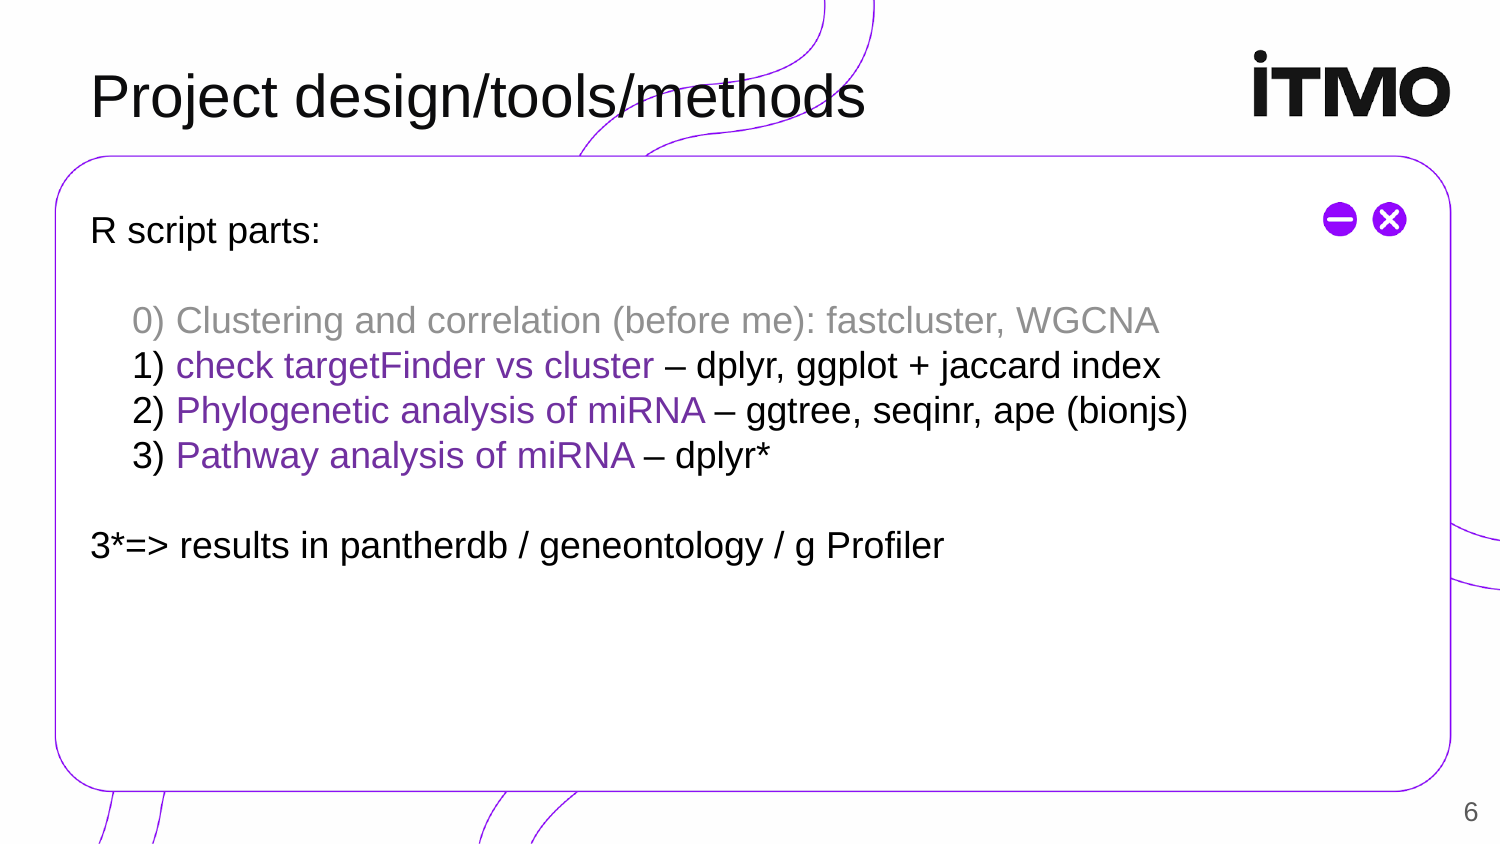

# Project design/tools/methods
R script parts:

    0) Clustering and correlation (before me): fastcluster, WGCNA
    1) check targetFinder vs cluster – dplyr, ggplot + jaccard index
    2) Phylogenetic analysis of miRNA – ggtree, seqinr, ape (bionjs)
    3) Pathway analysis of miRNA – dplyr*

3*=> results in pantherdb / geneontology / g Profiler
6